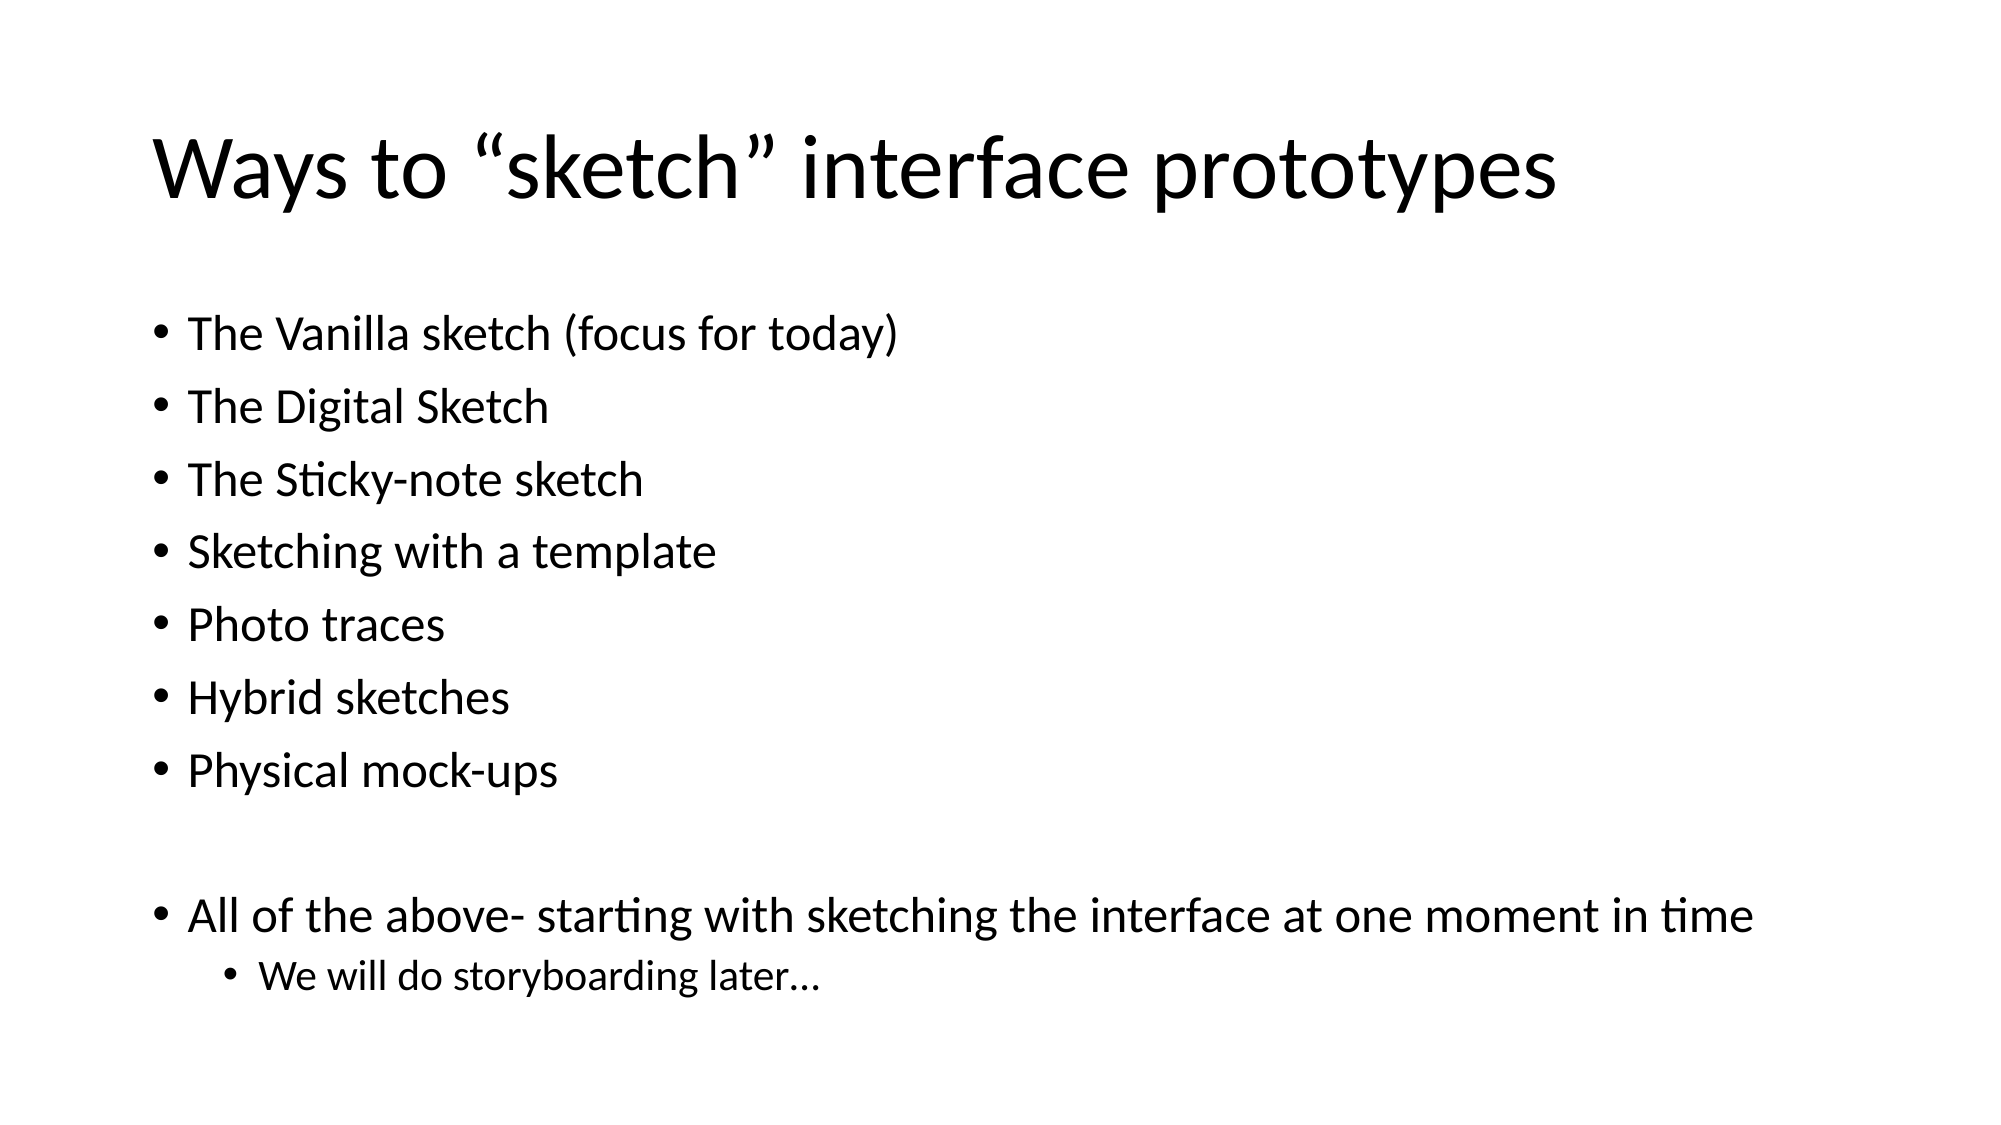

# Ways to “sketch” interface prototypes
The Vanilla sketch (focus for today)
The Digital Sketch
The Sticky-note sketch
Sketching with a template
Photo traces
Hybrid sketches
Physical mock-ups

All of the above- starting with sketching the interface at one moment in time
We will do storyboarding later…